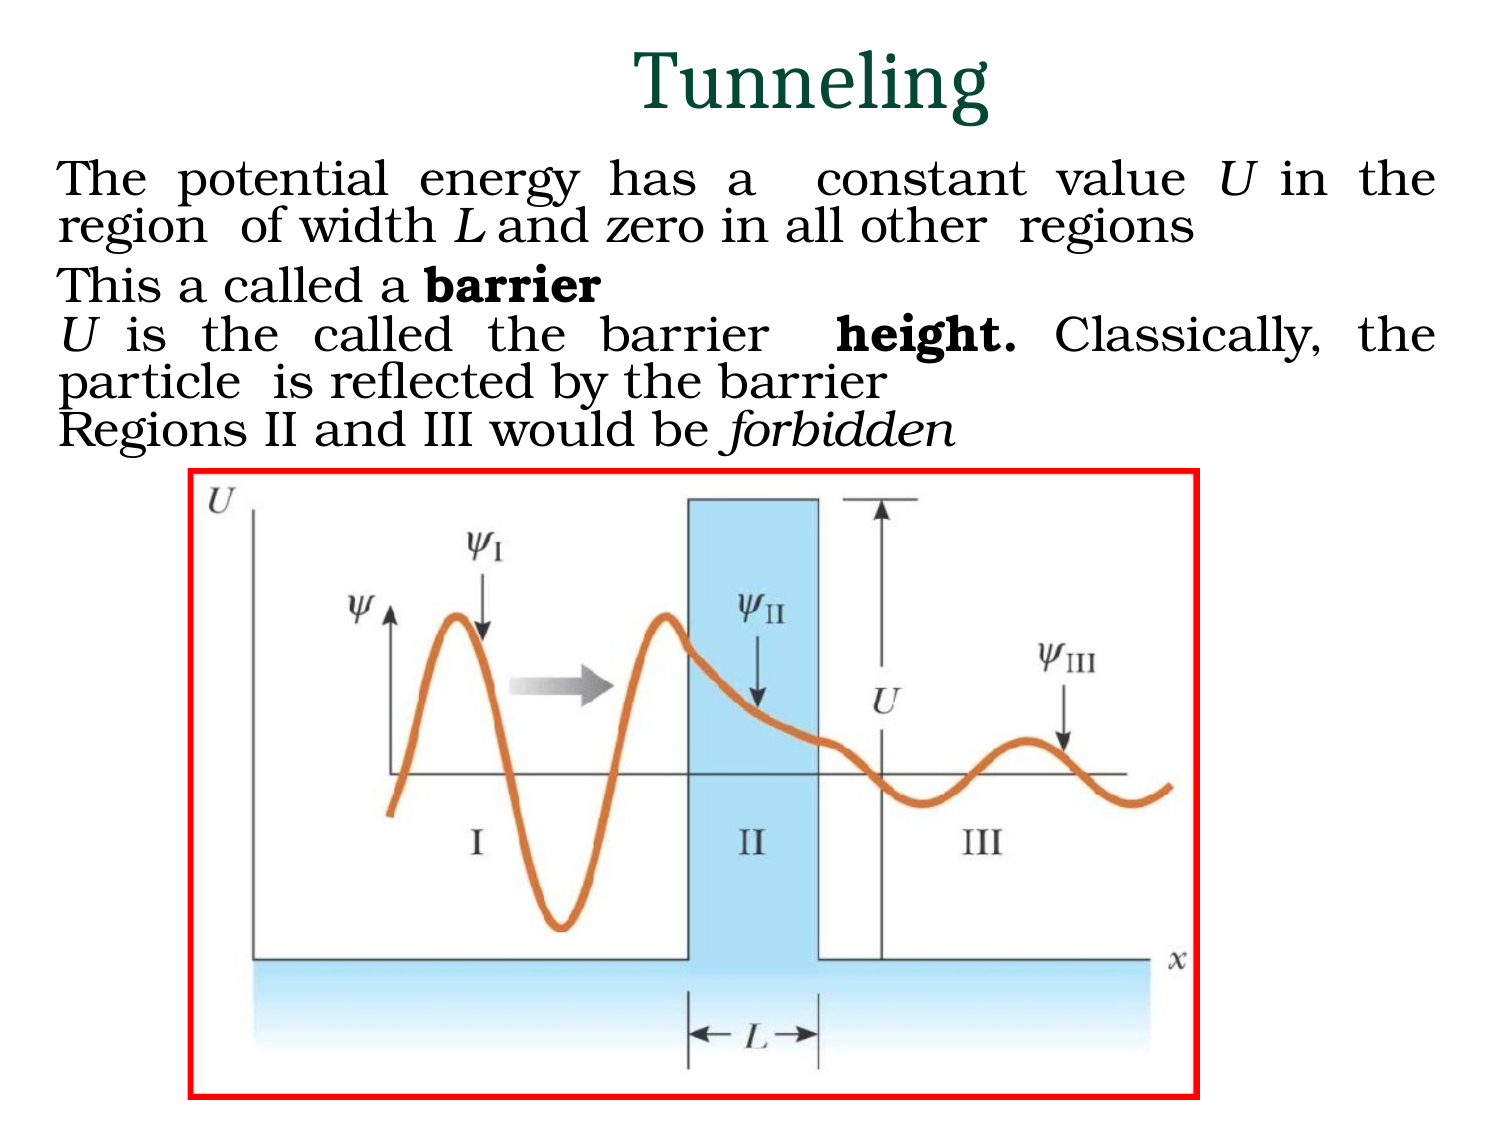

Tunneling
The potential energy has a  constant value U in the region  of width L and zero in all other  regions
This a called a barrier
U is the called the barrier  height. Classically, the particle  is reflected by the barrier
Regions II and III would be forbidden